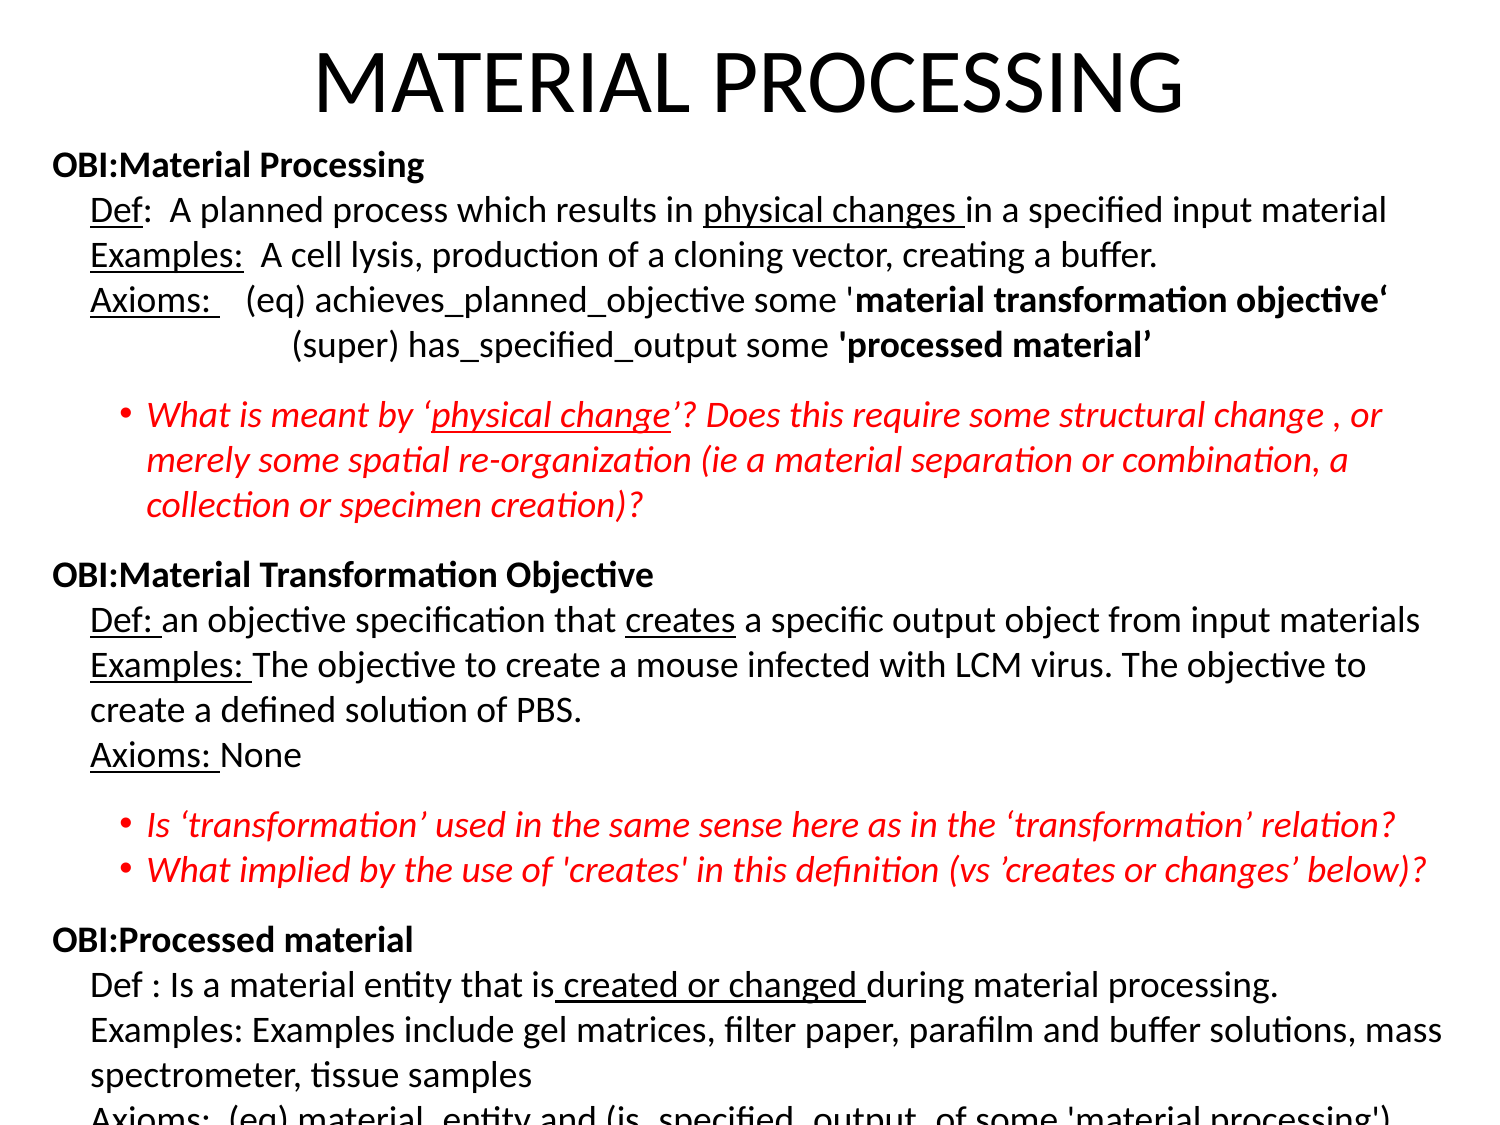

MATERIAL PROCESSING
OBI:Material Processing
Def:  A planned process which results in physical changes in a specified input material
Examples:  A cell lysis, production of a cloning vector, creating a buffer.
Axioms:    (eq) achieves_planned_objective some 'material transformation objective‘
	      (super) has_specified_output some 'processed material’

What is meant by ‘physical change’? Does this require some structural change , or merely some spatial re-organization (ie a material separation or combination, a collection or specimen creation)?

OBI:Material Transformation Objective
Def: an objective specification that creates a specific output object from input materials
Examples: The objective to create a mouse infected with LCM virus. The objective to create a defined solution of PBS.
Axioms: None

Is ‘transformation’ used in the same sense here as in the ‘transformation’ relation?
What implied by the use of 'creates' in this definition (vs ’creates or changes’ below)?

OBI:Processed material
Def : Is a material entity that is created or changed during material processing.
Examples: Examples include gel matrices, filter paper, parafilm and buffer solutions, mass spectrometer, tissue samples
Axioms:  (eq) material_entity and (is_specified_output_of some 'material processing')